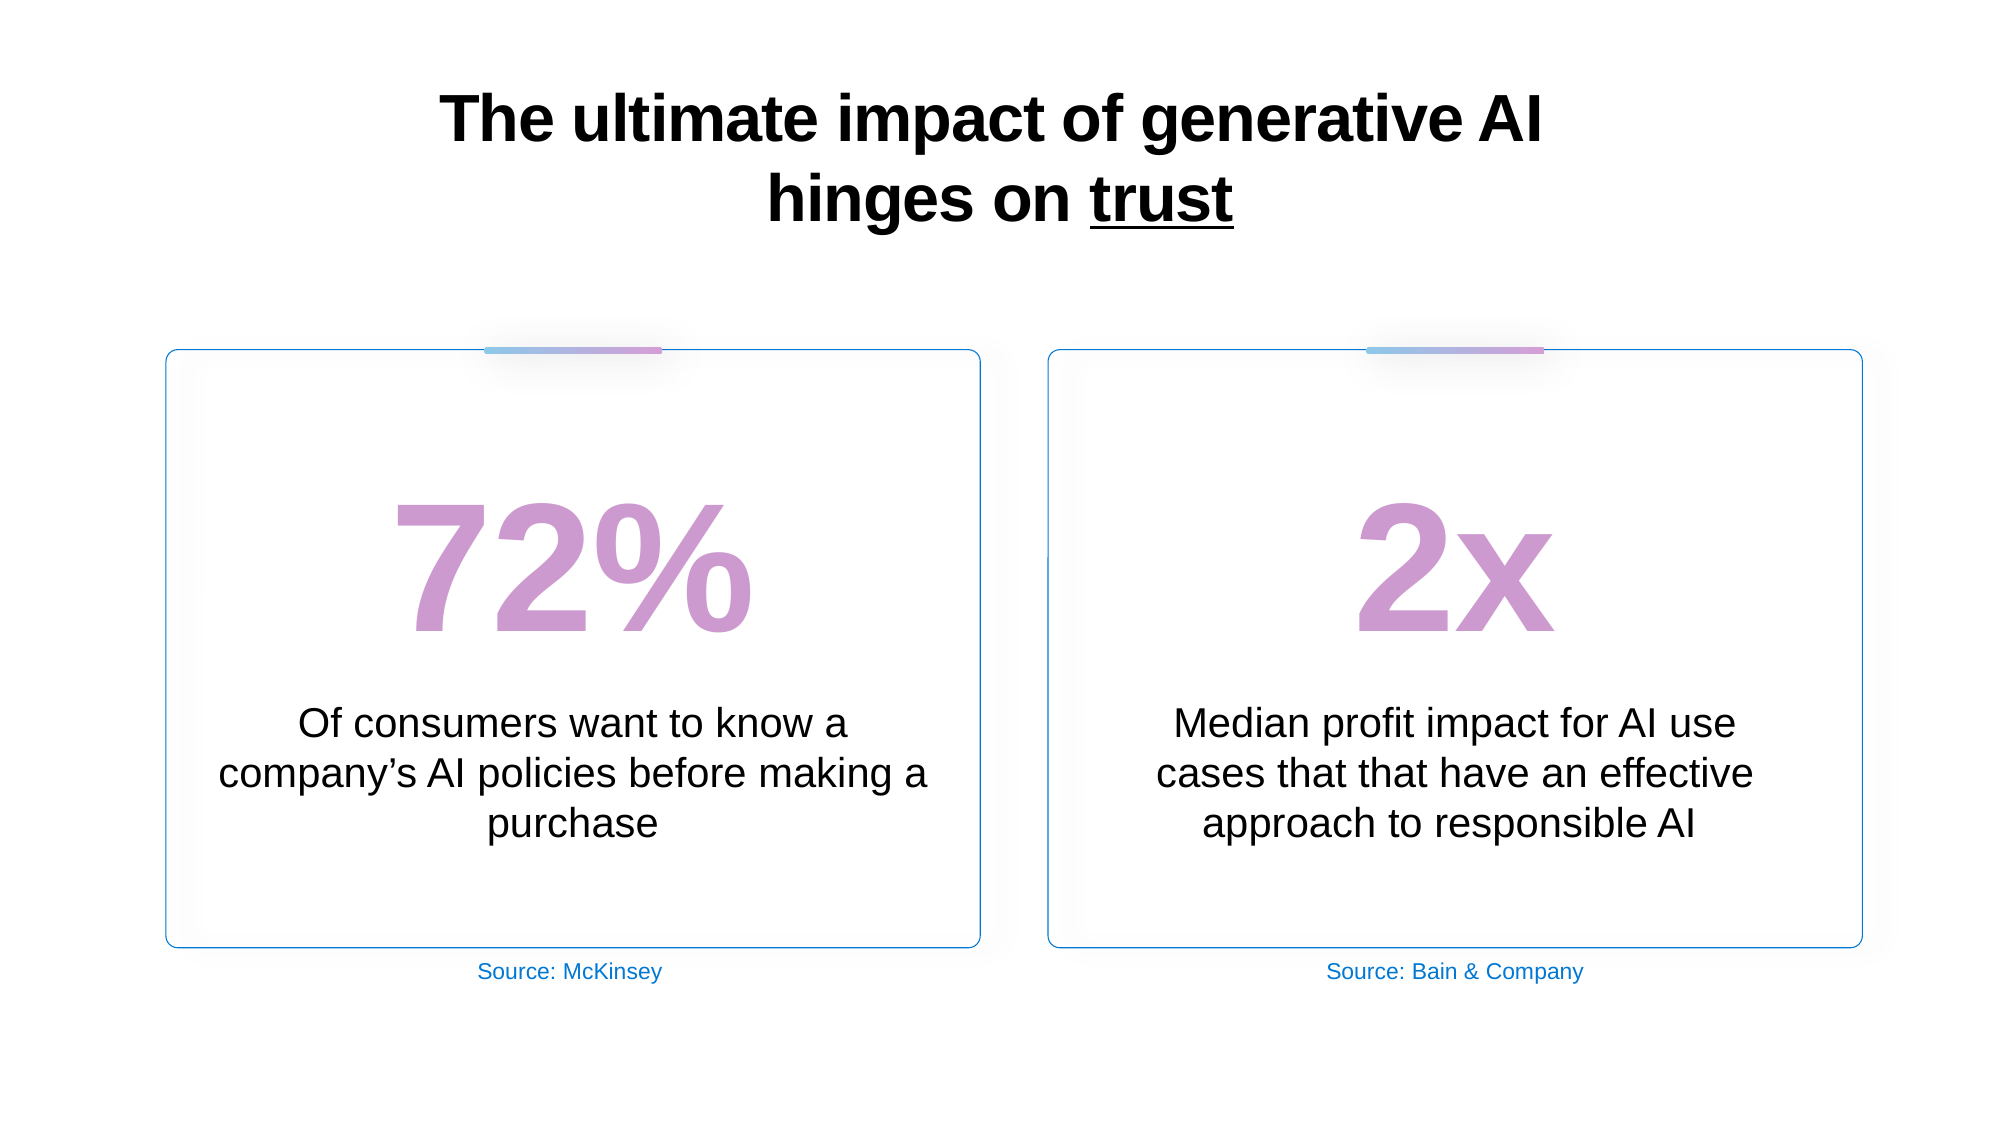

# The ultimate impact of generative AI hinges on trust

72%
Of consumers want to know a company’s AI policies before making a purchase

2x
Median profit impact for AI use cases that that have an effective approach to responsible AI
Source: Bain & Company
Source: McKinsey